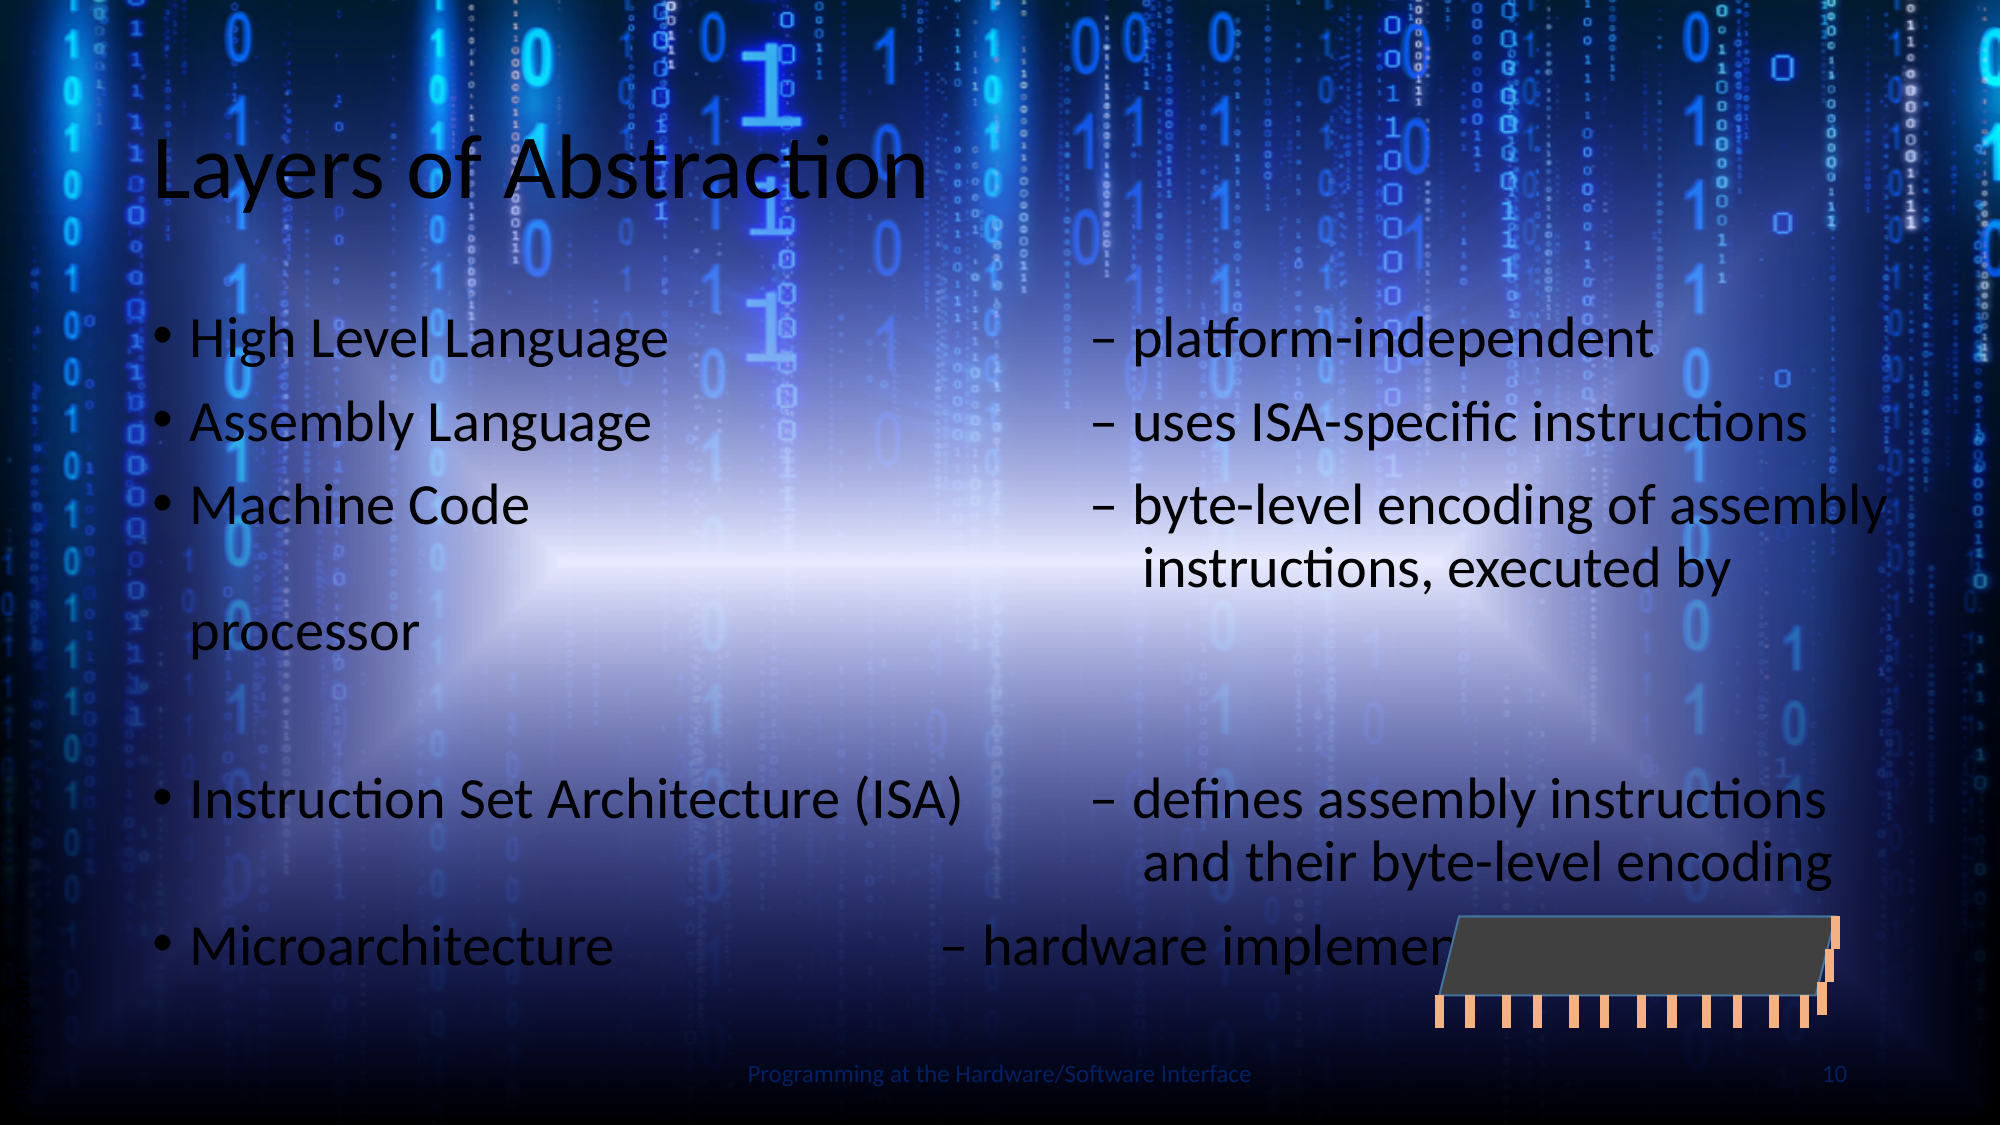

# Layers of Abstraction
High Level Language			– platform-independent
Assembly Language			– uses ISA-specific instructions
Machine Code				– byte-level encoding of assembly
						    instructions, executed by processor

Instruction Set Architecture (ISA) 	– defines assembly instructions
						    and their byte-level encoding
Microarchitecture			– hardware implementation of ISA
Slide by Bohn

Programming at the Hardware/Software Interface
10